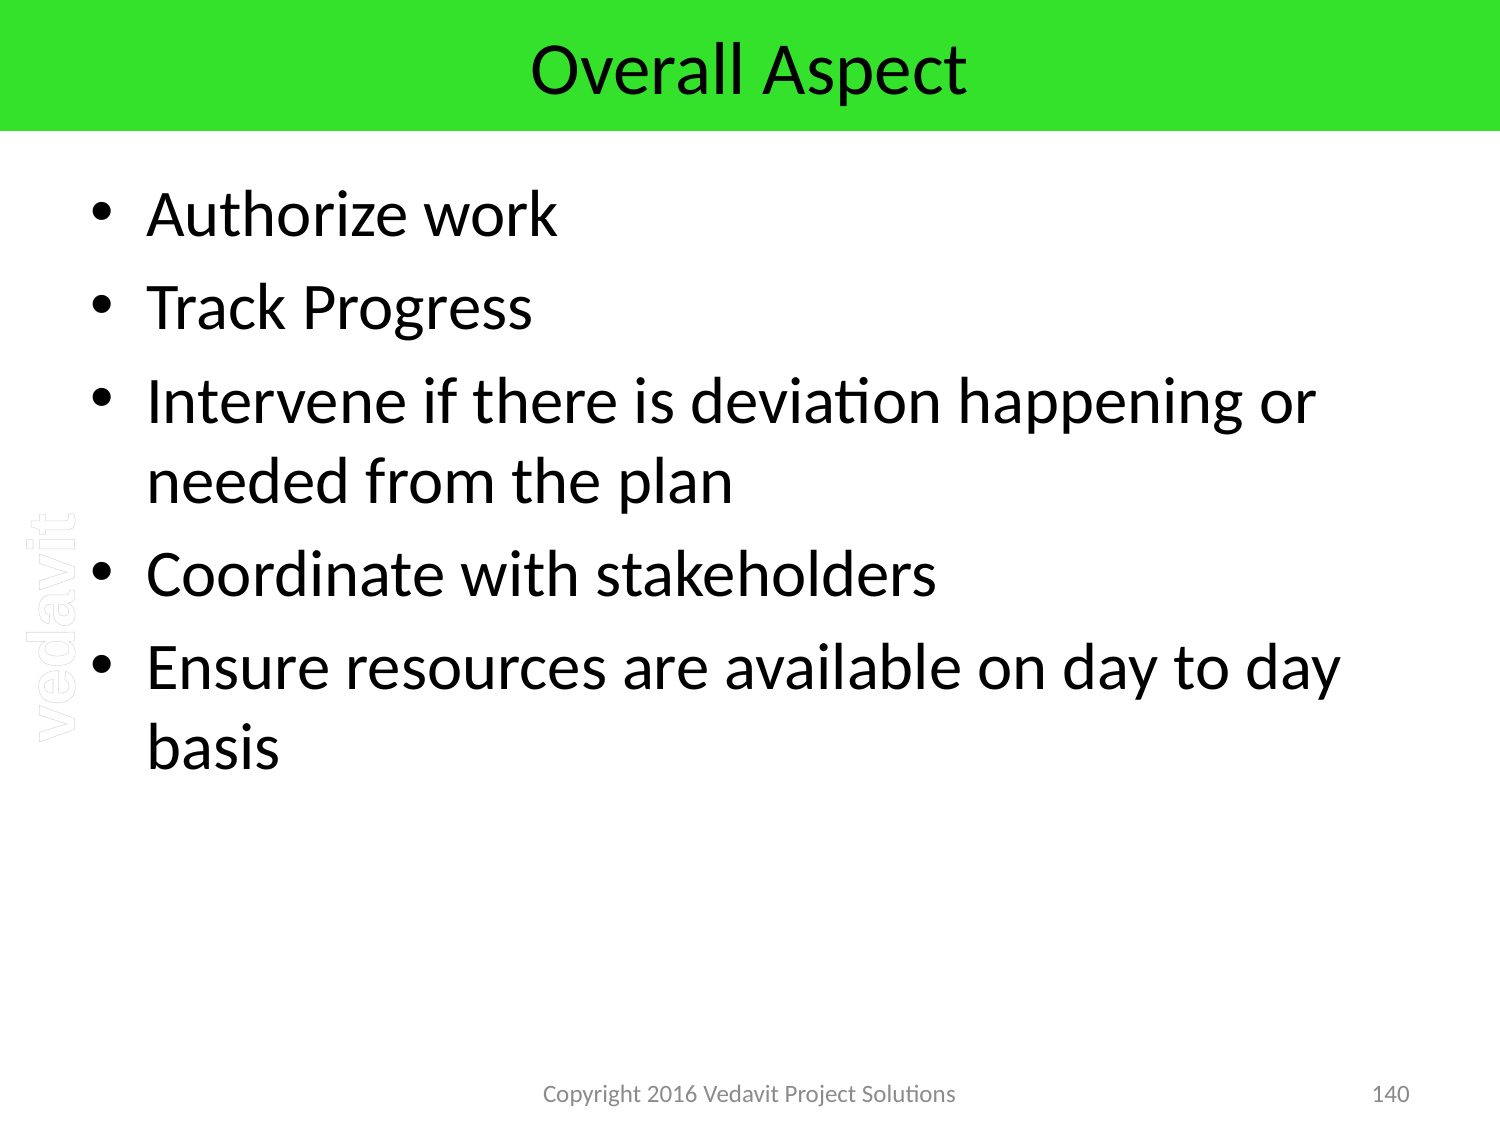

# Overall Aspect
Authorize work
Track Progress
Intervene if there is deviation happening or needed from the plan
Coordinate with stakeholders
Ensure resources are available on day to day basis

Copyright 2016 Vedavit Project Solutions
140